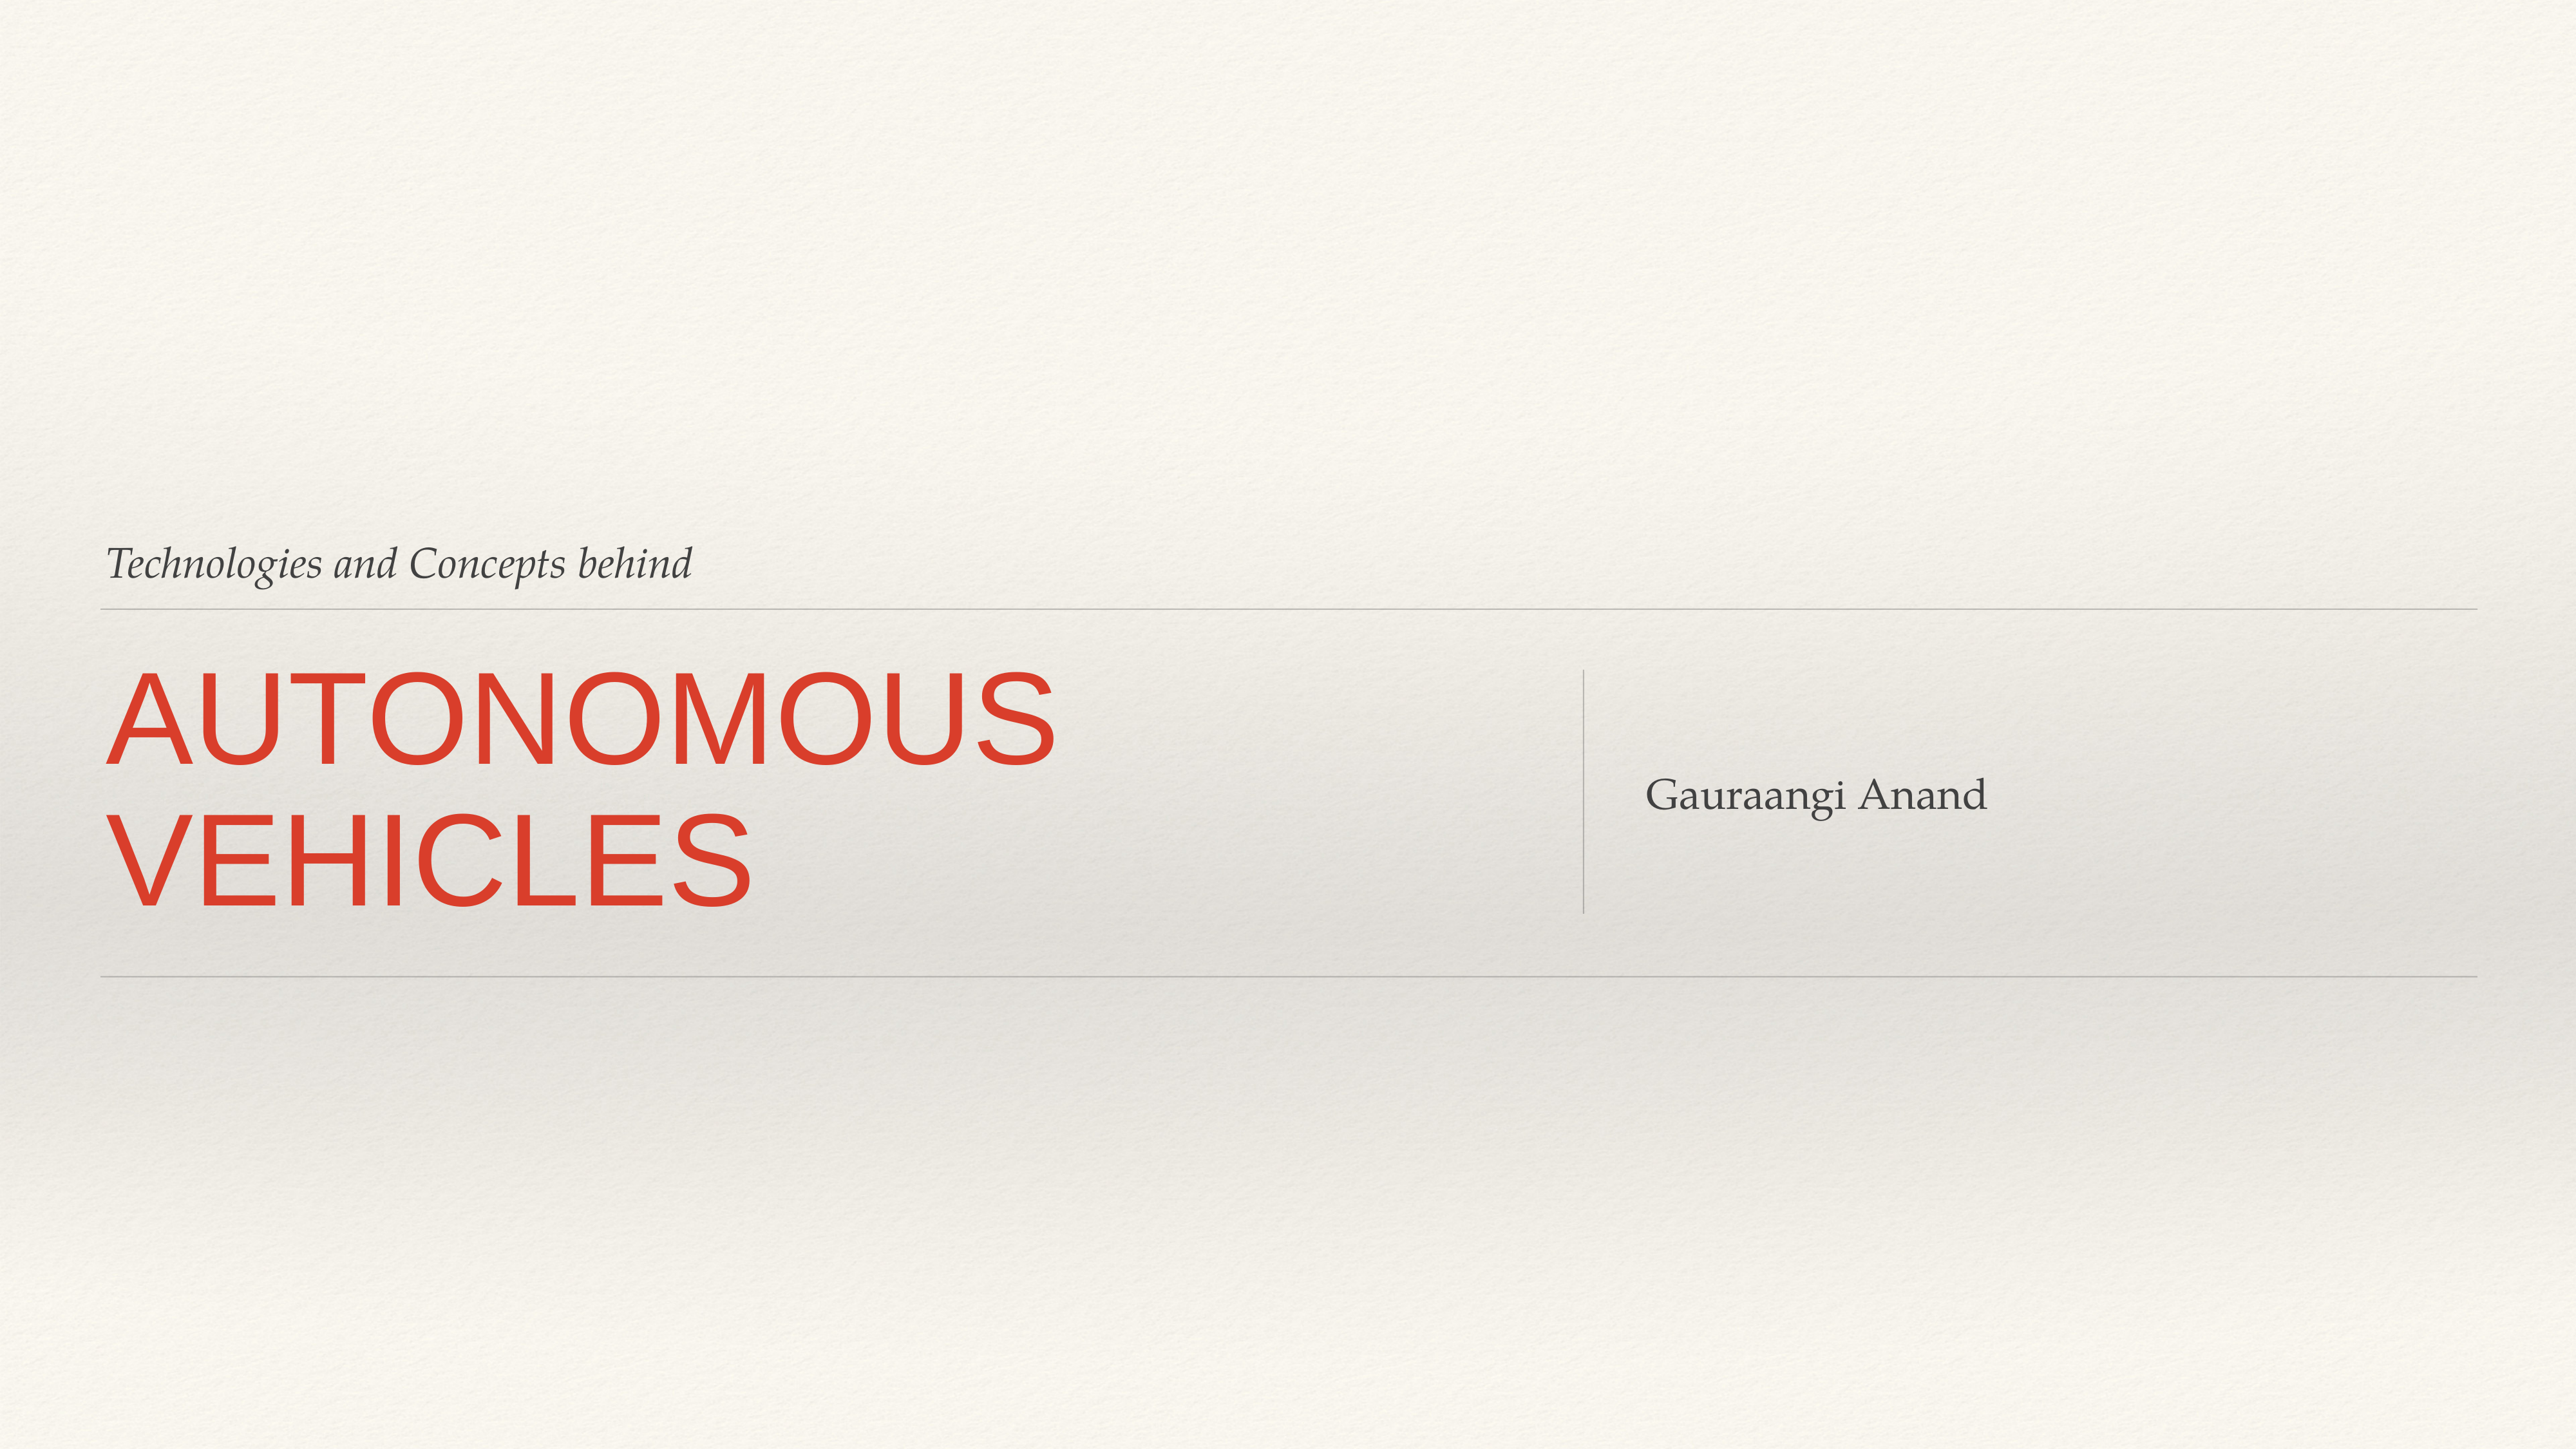

Technologies and Concepts behind
# AUTONOMOUS VEHICLES
Gauraangi Anand